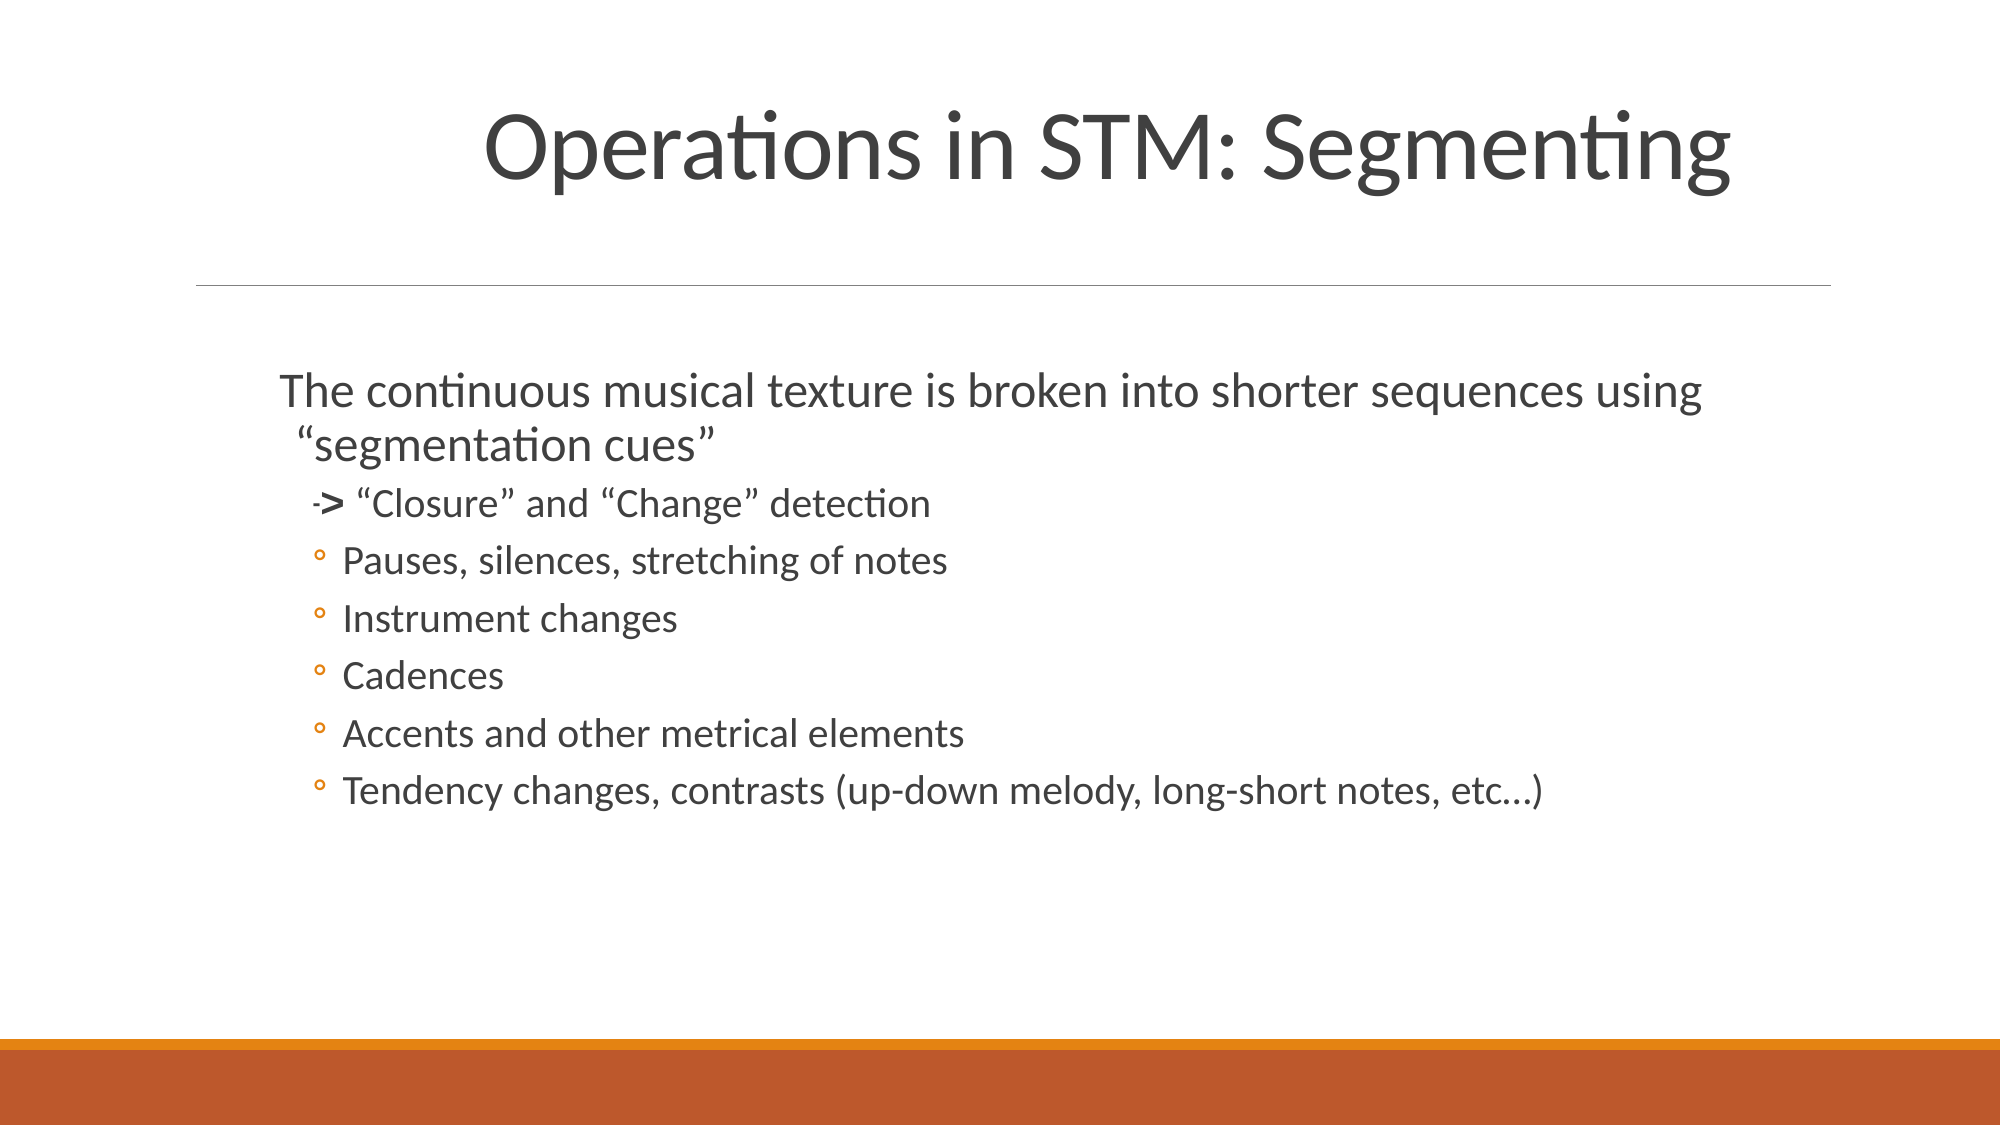

# Operations in STM: Segmenting
The continuous musical texture is broken into shorter sequences using “segmentation cues”
-> “Closure” and “Change” detection
Pauses, silences, stretching of notes
Instrument changes
Cadences
Accents and other metrical elements
Tendency changes, contrasts (up-down melody, long-short notes, etc…)